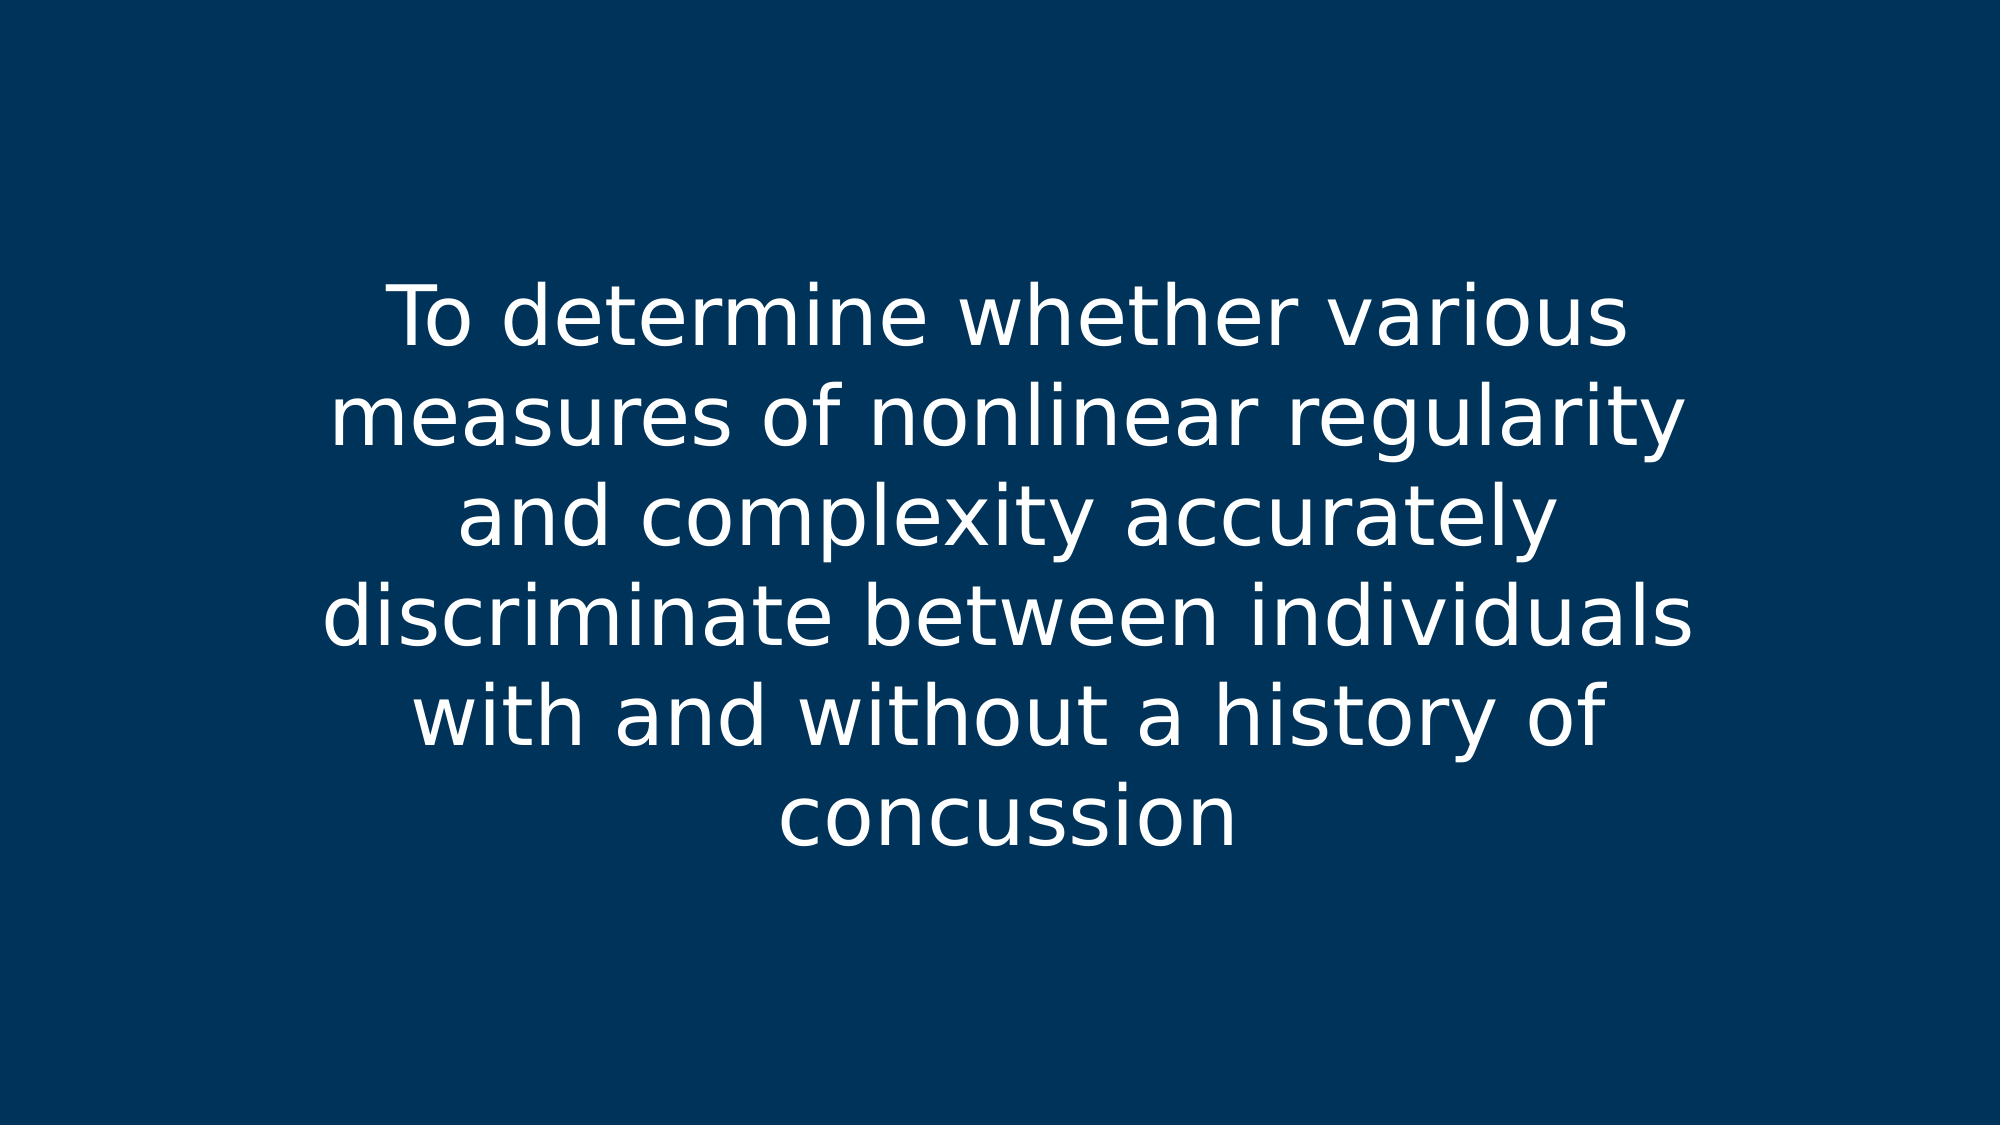

To determine whether various measures of nonlinear regularity and complexity accurately discriminate between individuals with and without a history of concussion